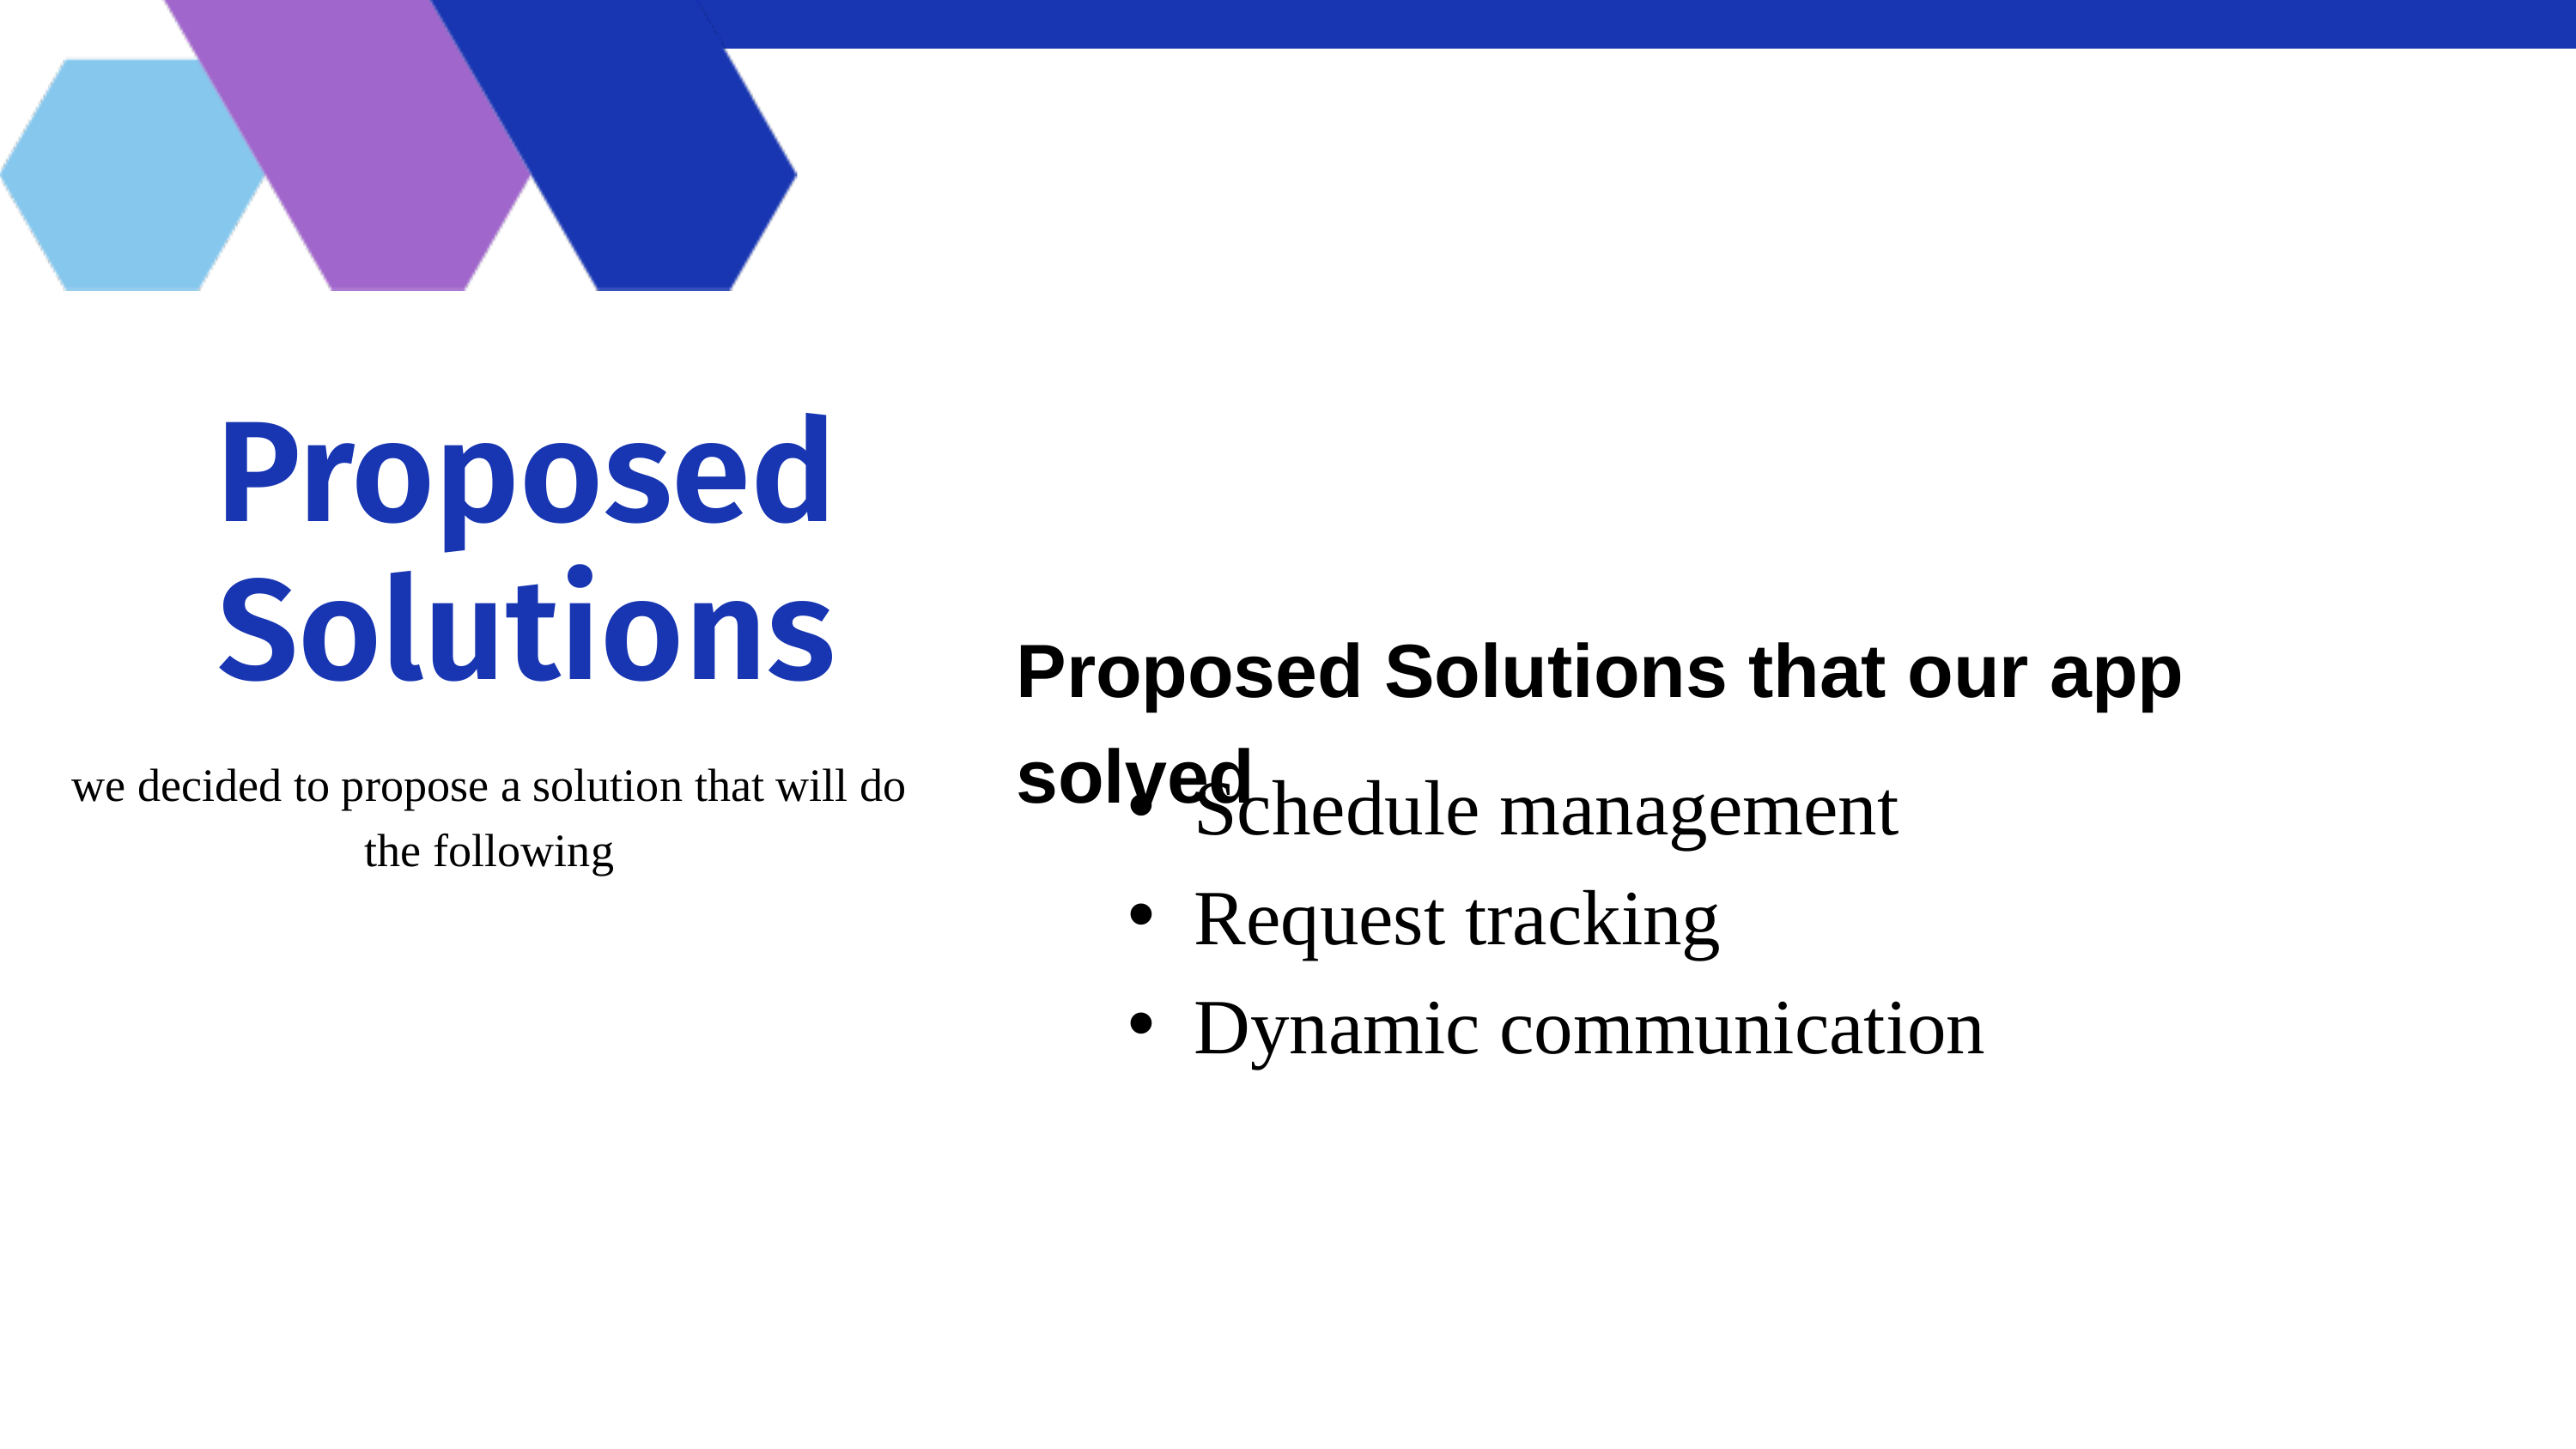

Proposed Solutions
we decided to propose a solution that will do the following

Proposed Solutions that our app solved
Schedule management
Request tracking
Dynamic communication